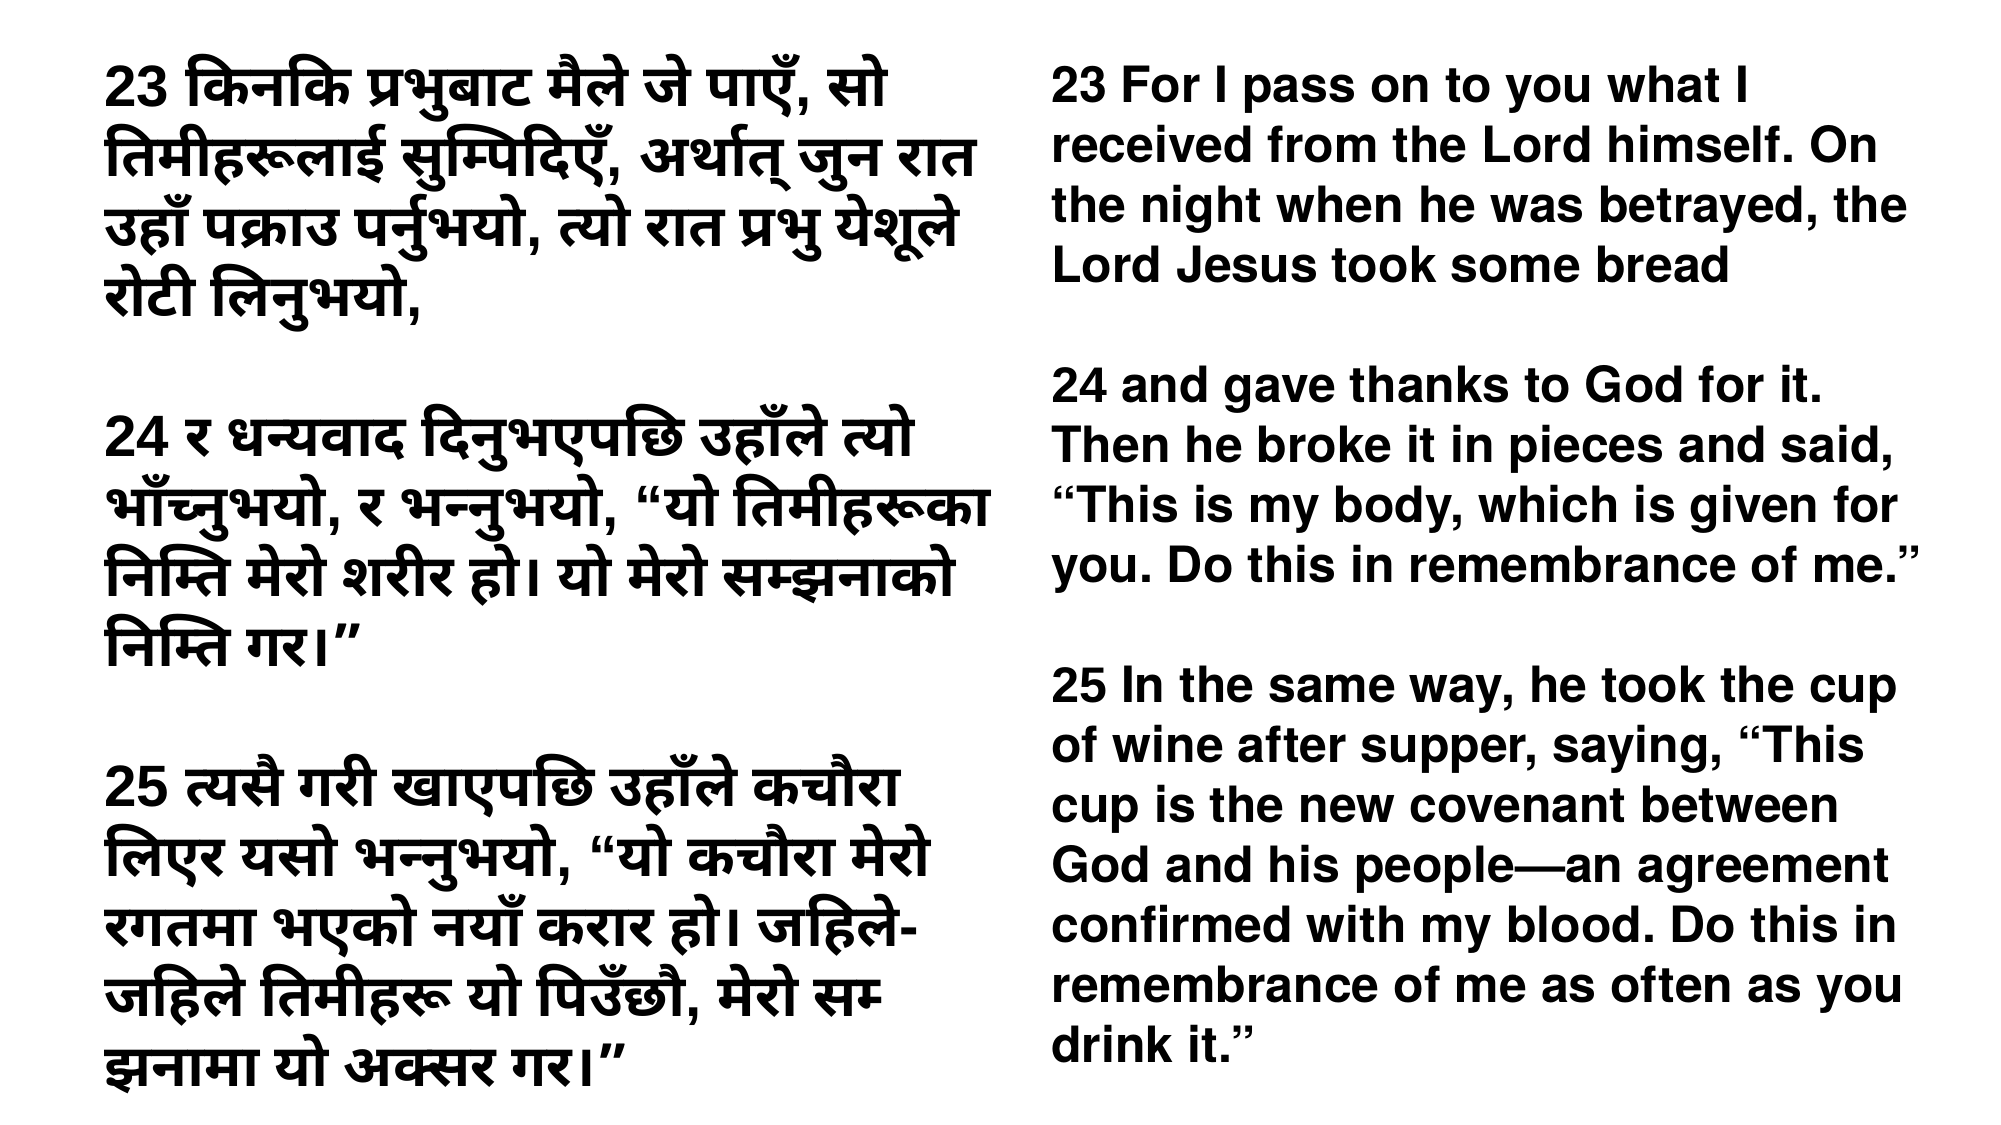

23 किनकि प्रभुबाट मैले जे पाएँ, सो तिमीहरूलाई सुम्‍पिदिएँ, अर्थात्‌ जुन रात उहाँ पक्राउ पर्नुभयो, त्‍यो रात प्रभु येशूले रोटी लिनुभयो,

24 र धन्‍यवाद दिनुभएपछि उहाँले त्‍यो भाँच्‍नुभयो, र भन्‍नुभयो, “यो तिमीहरूका निम्‍ति मेरो शरीर हो। यो मेरो सम्‍झनाको निम्‍ति गर।”

25 त्‍यसै गरी खाएपछि उहाँले कचौरा लिएर यसो भन्‍नुभयो, “यो कचौरा मेरो रगतमा भएको नयाँ करार हो। जहिले-जहिले तिमीहरू यो पिउँछौ, मेरो सम्‍झनामा यो अक्‍सर गर।”
23 For I pass on to you what I received from the Lord himself. On the night when he was betrayed, the Lord Jesus took some bread

24 and gave thanks to God for it. Then he broke it in pieces and said, “This is my body, which is given for you. Do this in remembrance of me.”

25 In the same way, he took the cup of wine after supper, saying, “This cup is the new covenant between God and his people—an agreement confirmed with my blood. Do this in remembrance of me as often as you drink it.”